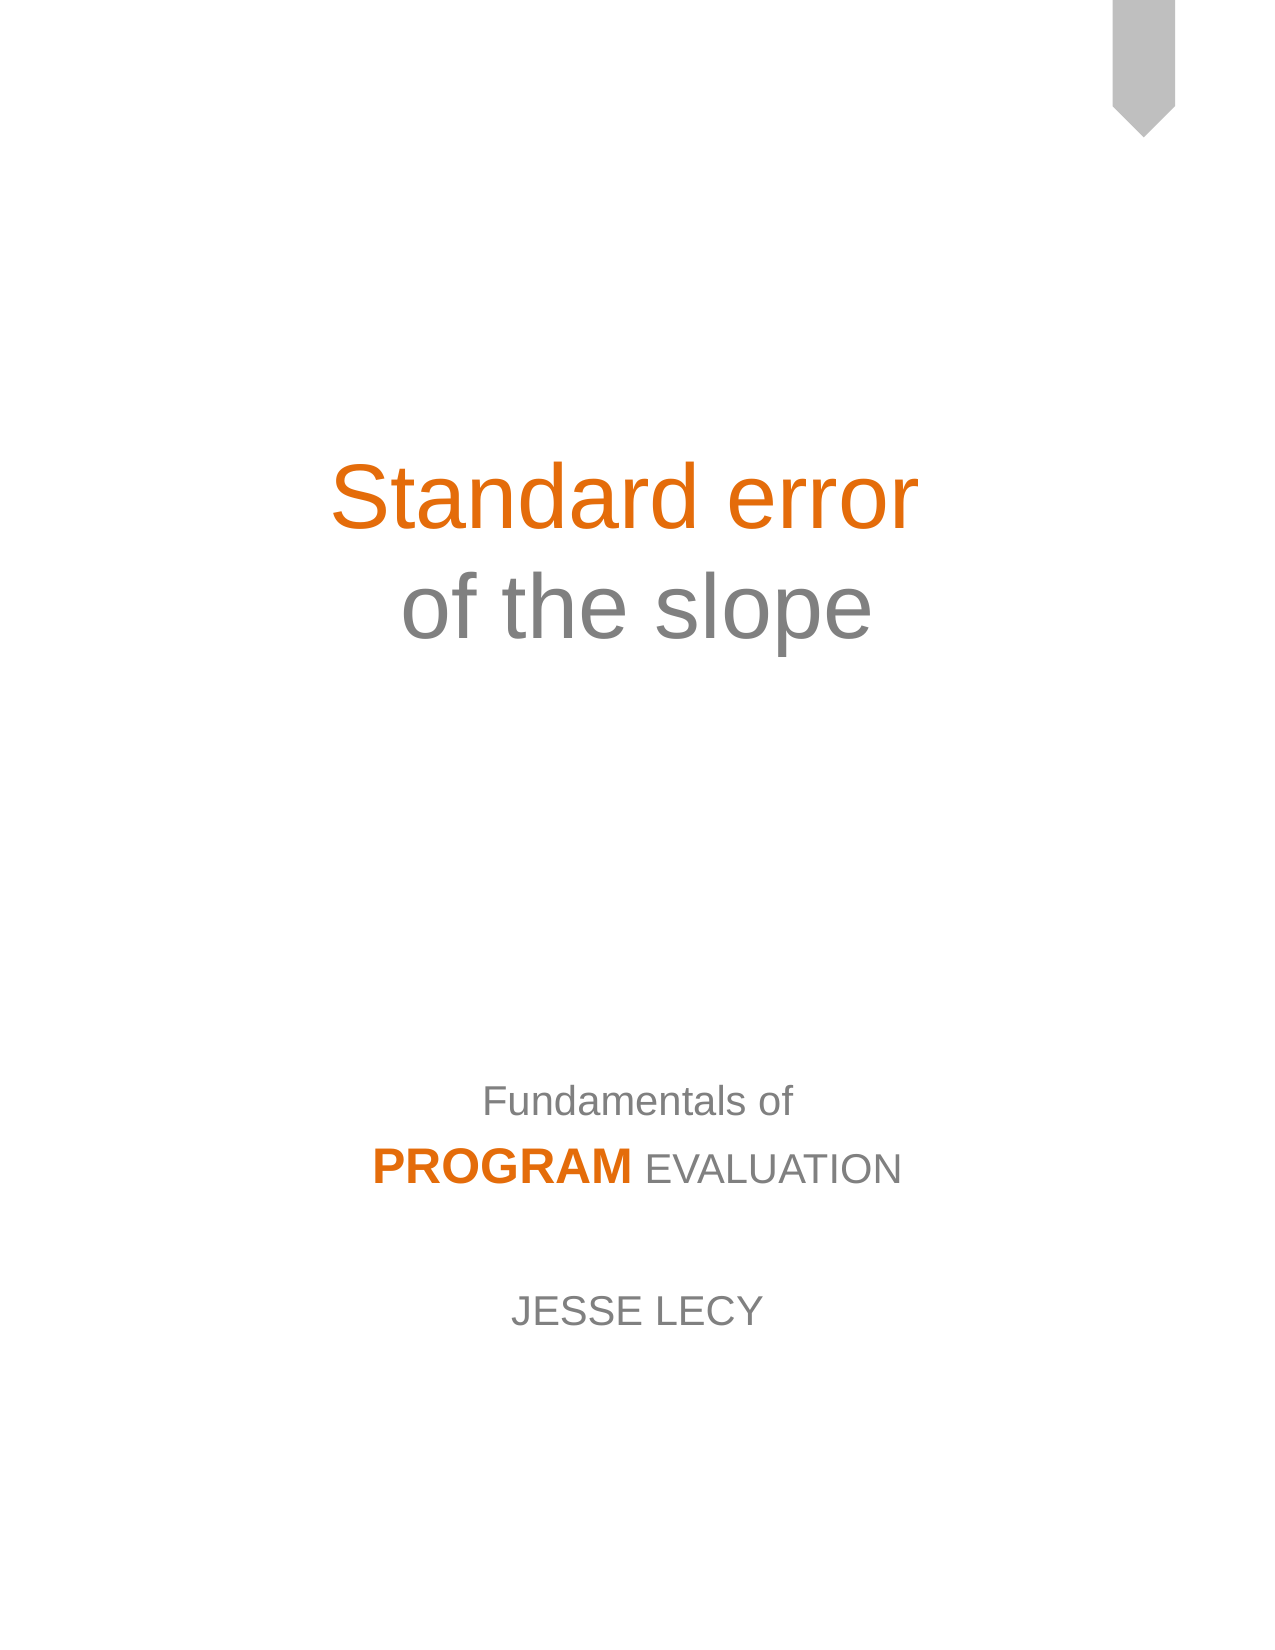

# Standard error of the slope
Fundamentals of
PROGRAM EVALUATION

JESSE LECY